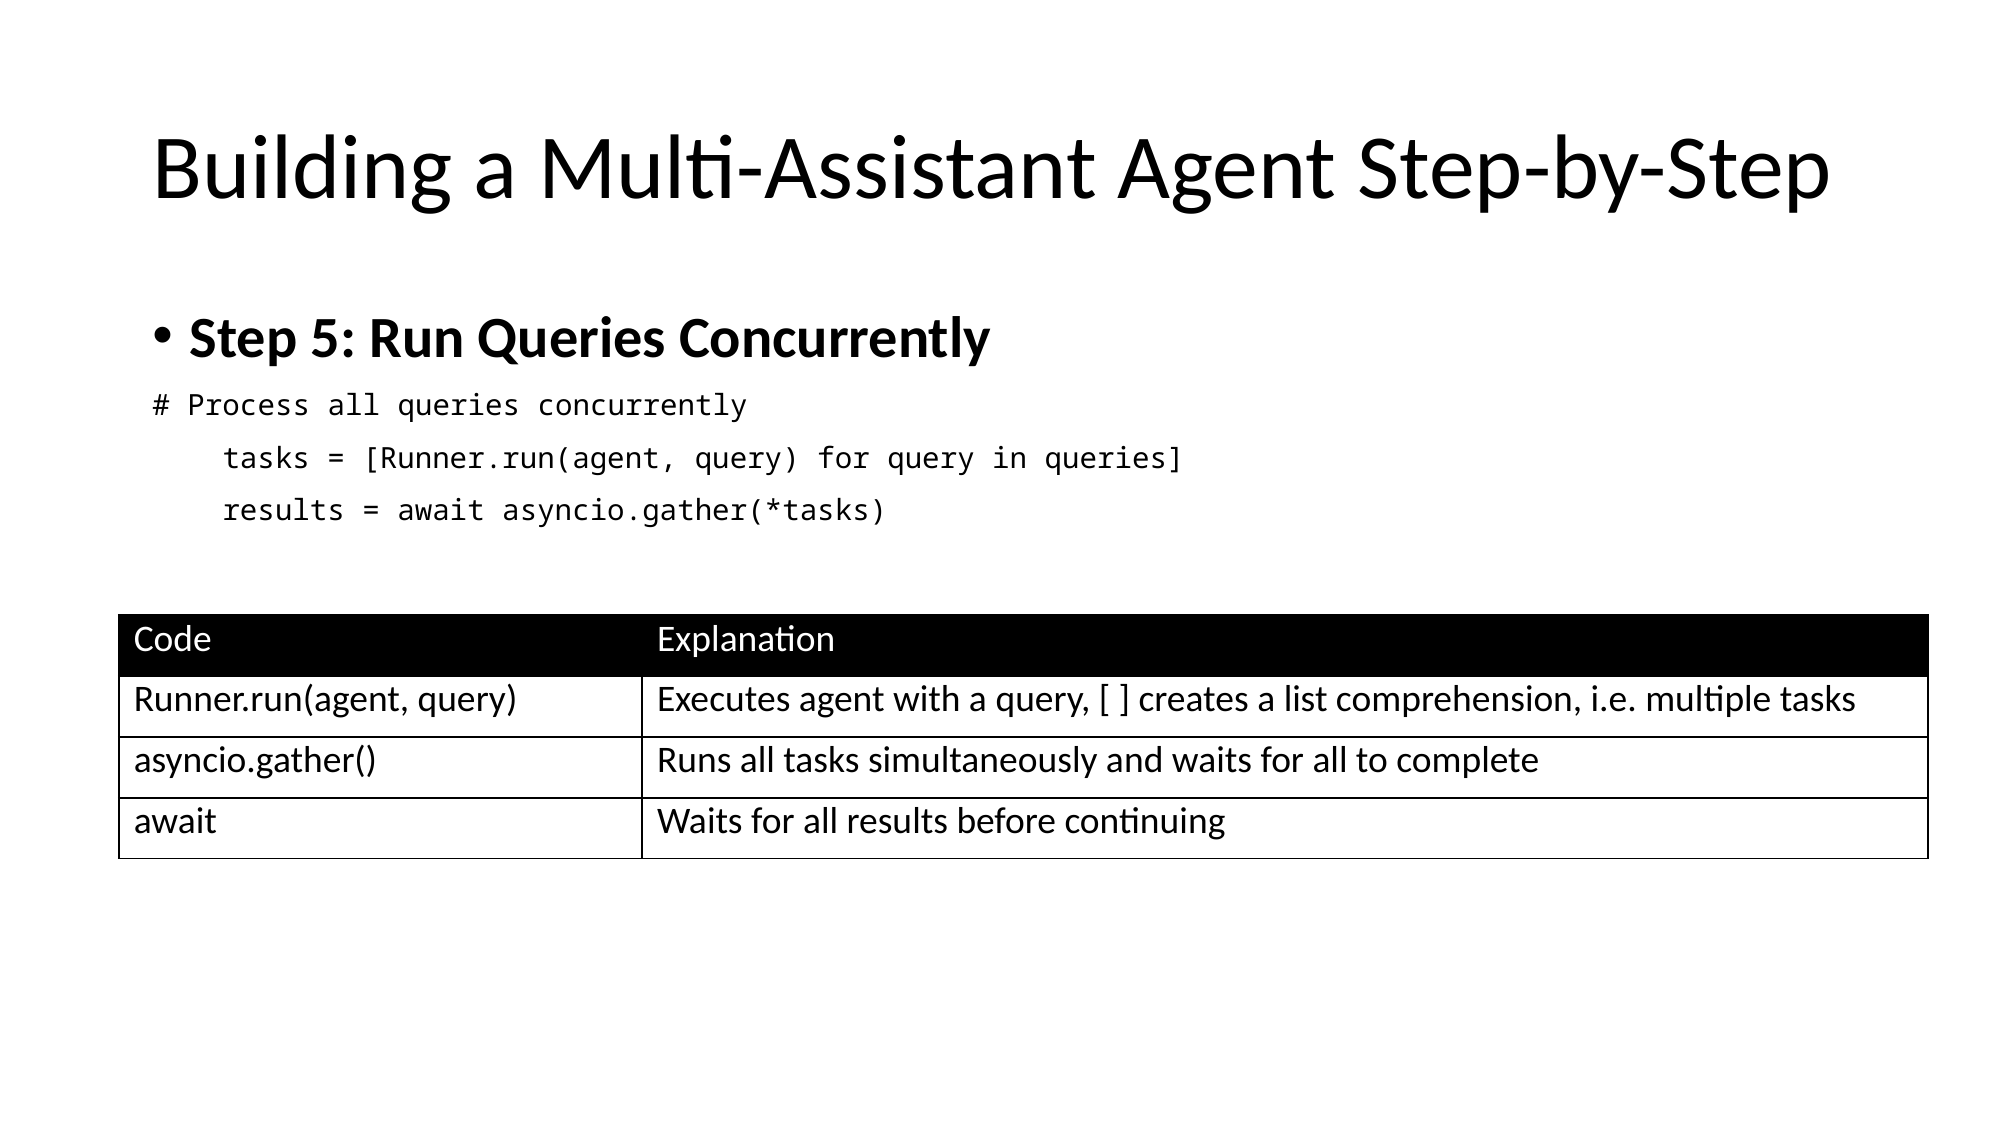

# Building a Multi-Assistant Agent Step-by-Step
Step 5: Run Queries Concurrently
# Process all queries concurrently
    tasks = [Runner.run(agent, query) for query in queries]
    results = await asyncio.gather(*tasks)
| Code | Explanation |
| --- | --- |
| Runner.run(agent, query) | Executes agent with a query, [ ] creates a list comprehension, i.e. multiple tasks |
| asyncio.gather() | Runs all tasks simultaneously and waits for all to complete |
| await | Waits for all results before continuing |